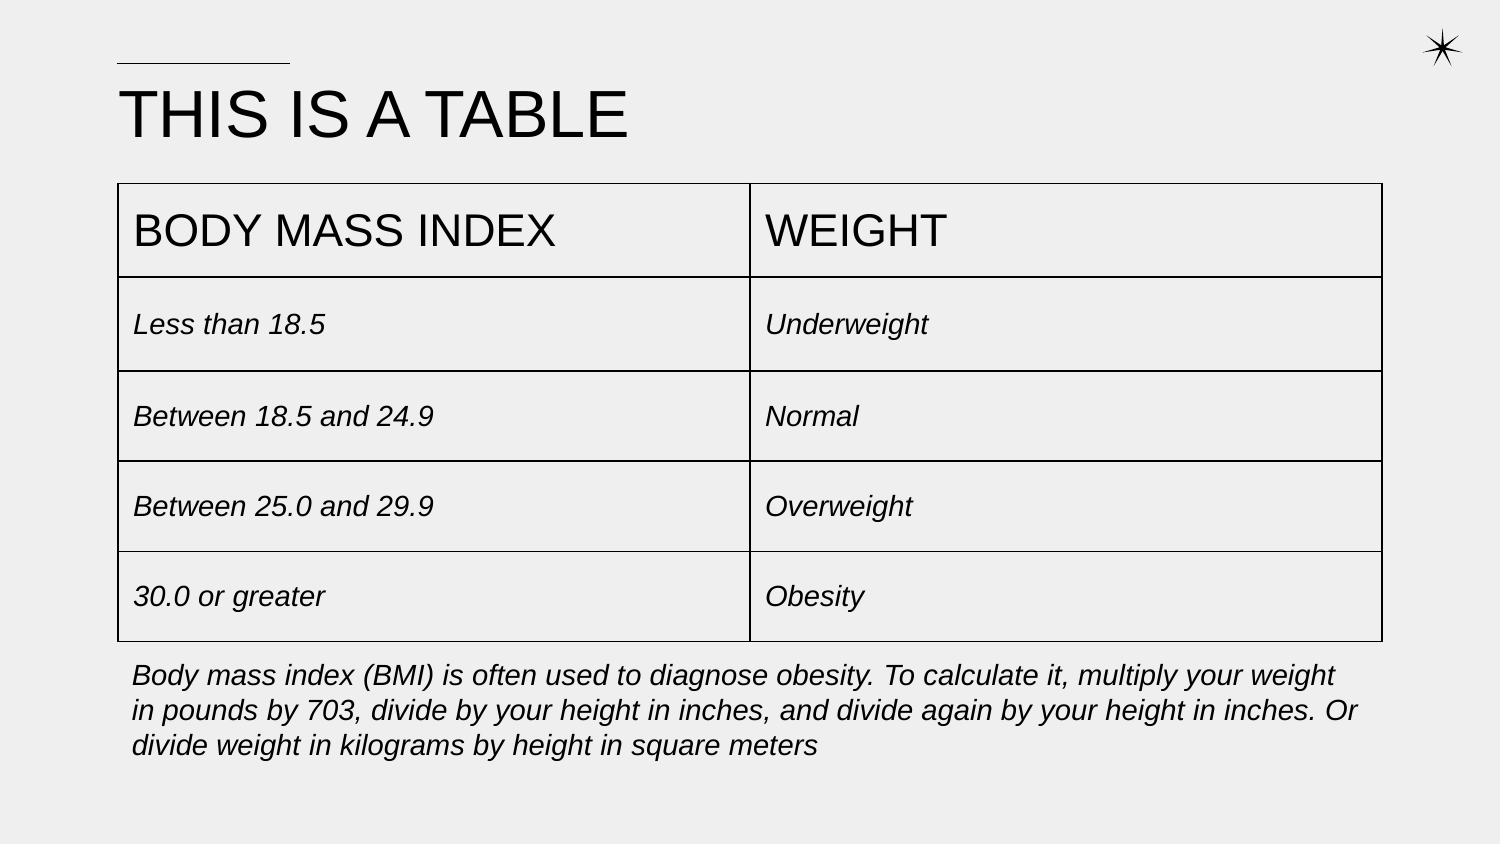

# THIS IS A TABLE
| BODY MASS INDEX | WEIGHT |
| --- | --- |
| Less than 18.5 | Underweight |
| Between 18.5 and 24.9 | Normal |
| Between 25.0 and 29.9 | Overweight |
| 30.0 or greater | Obesity |
Body mass index (BMI) is often used to diagnose obesity. To calculate it, multiply your weight in pounds by 703, divide by your height in inches, and divide again by your height in inches. Or divide weight in kilograms by height in square meters